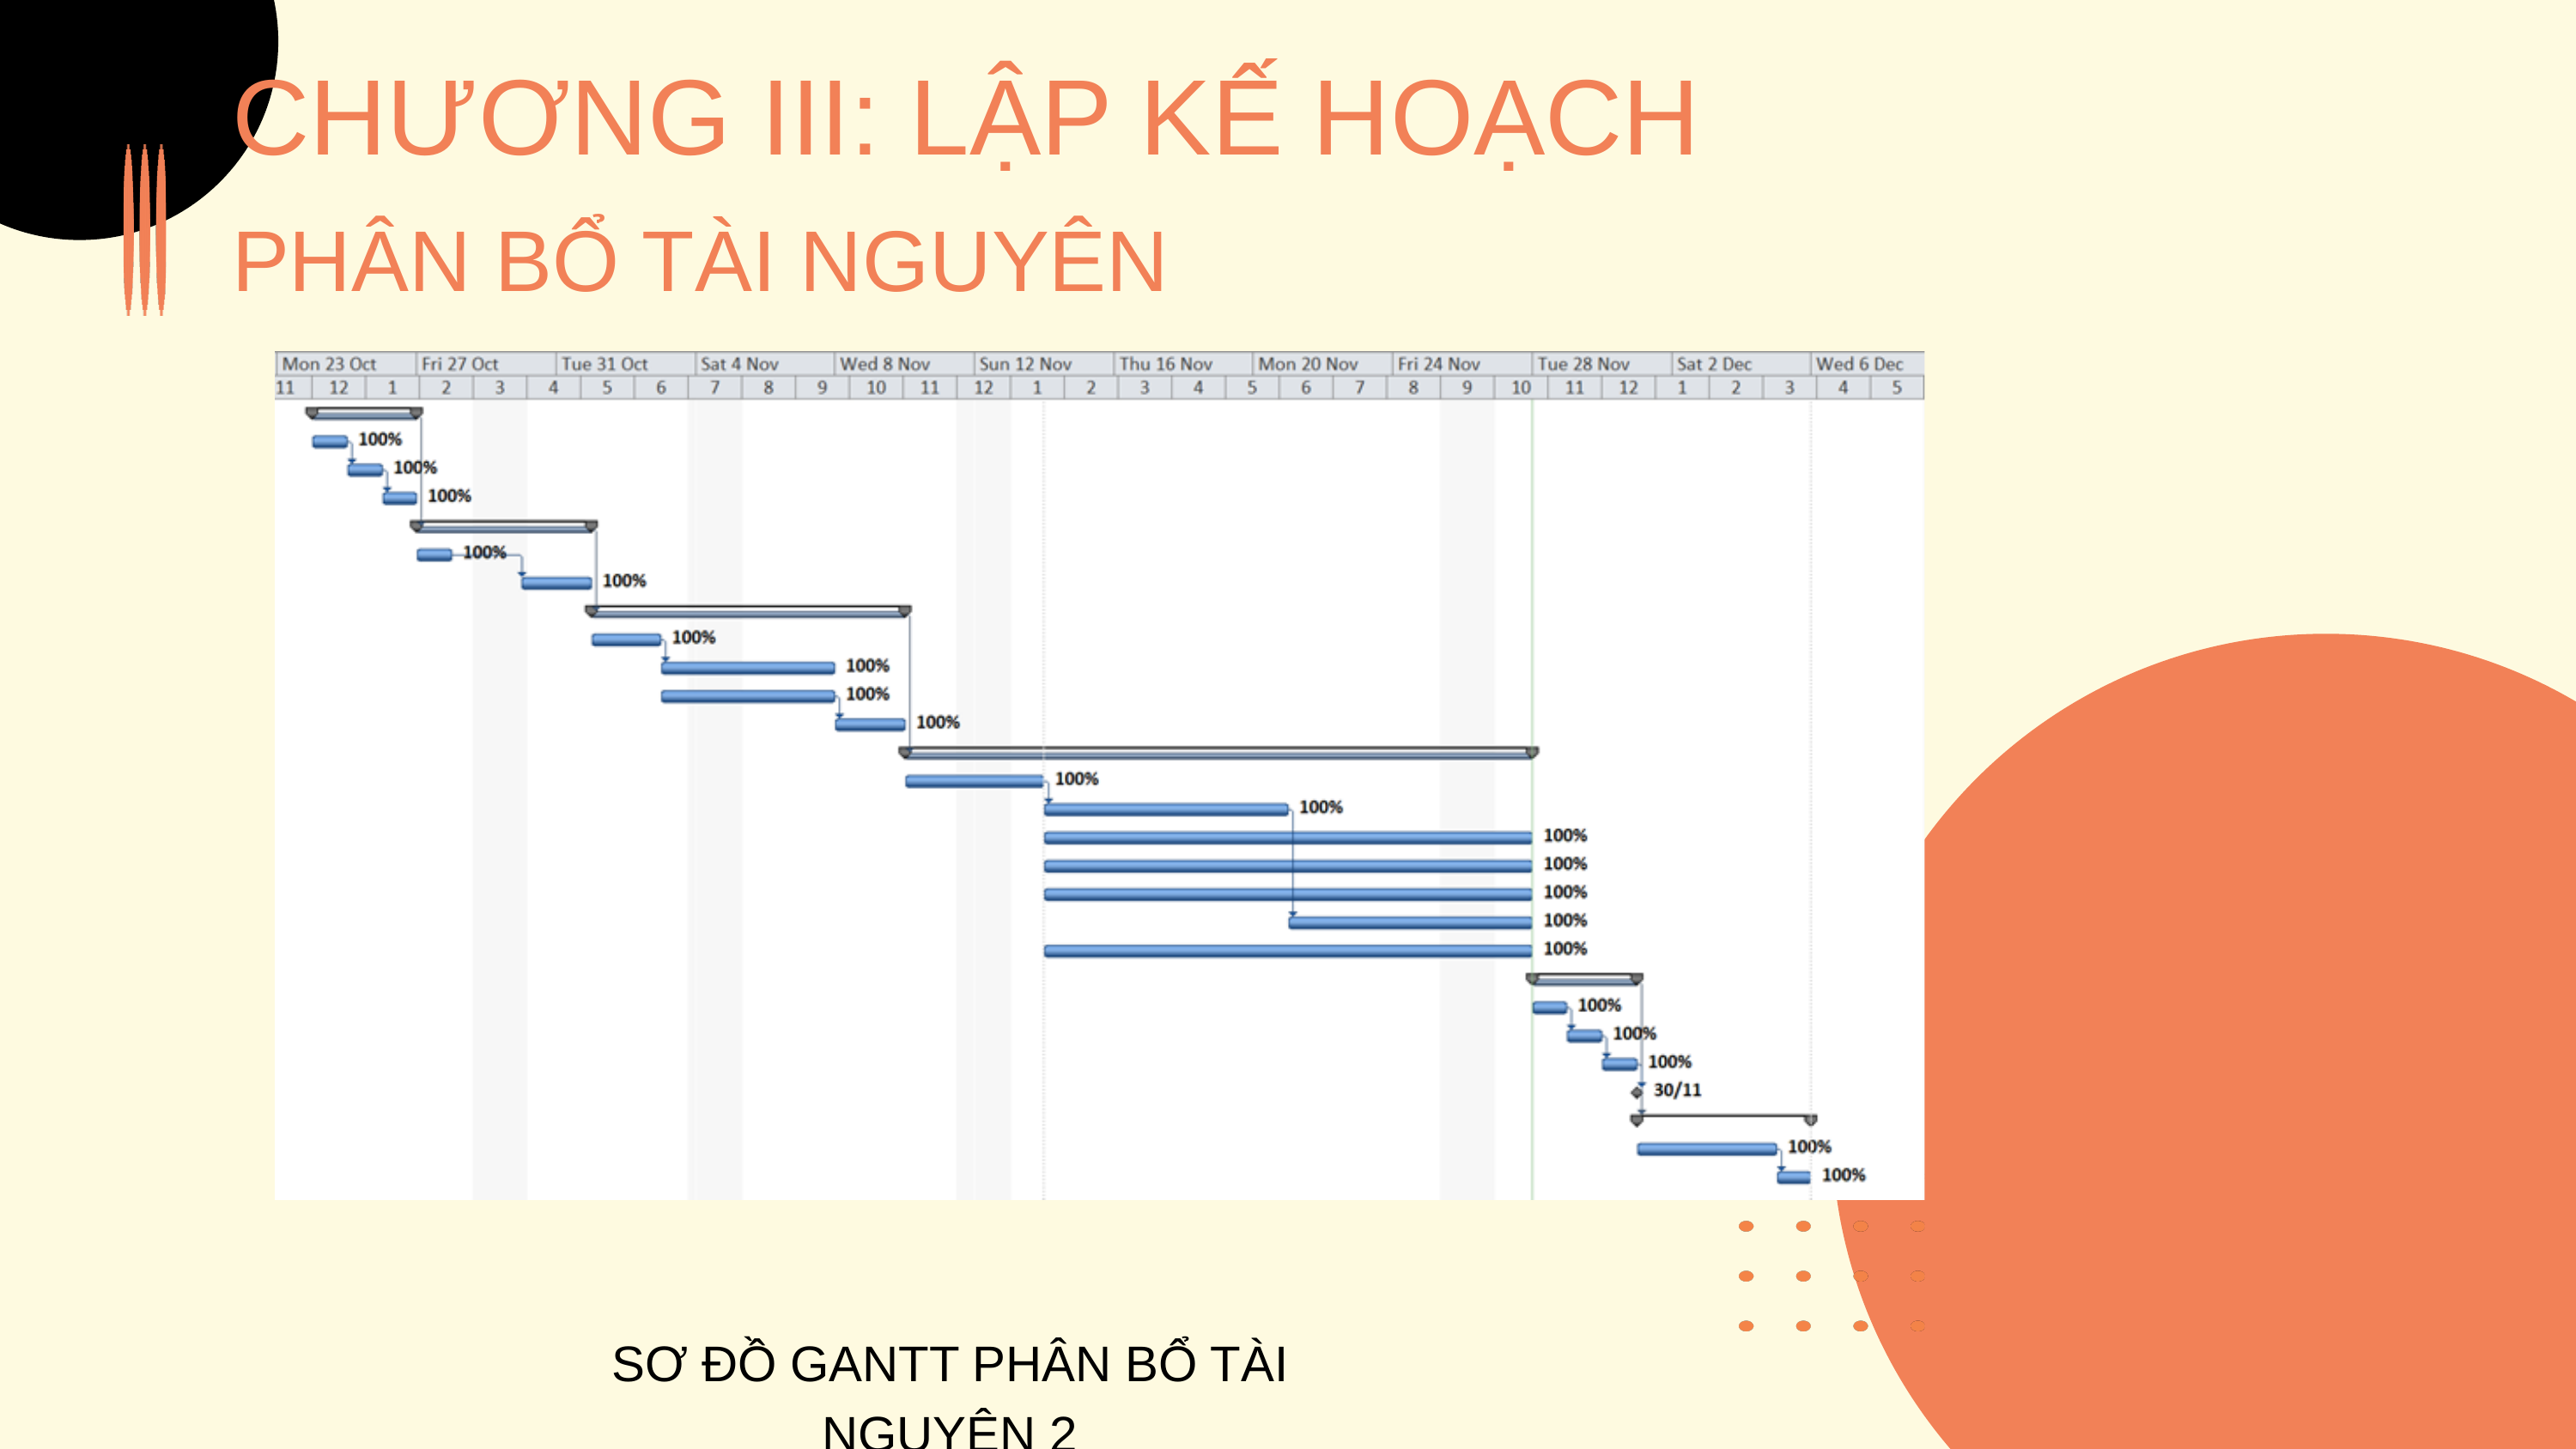

CHƯƠNG III: LẬP KẾ HOẠCH

PHÂN BỔ TÀI NGUYÊN

SƠ ĐỒ GANTT PHÂN BỔ TÀI NGUYÊN 2